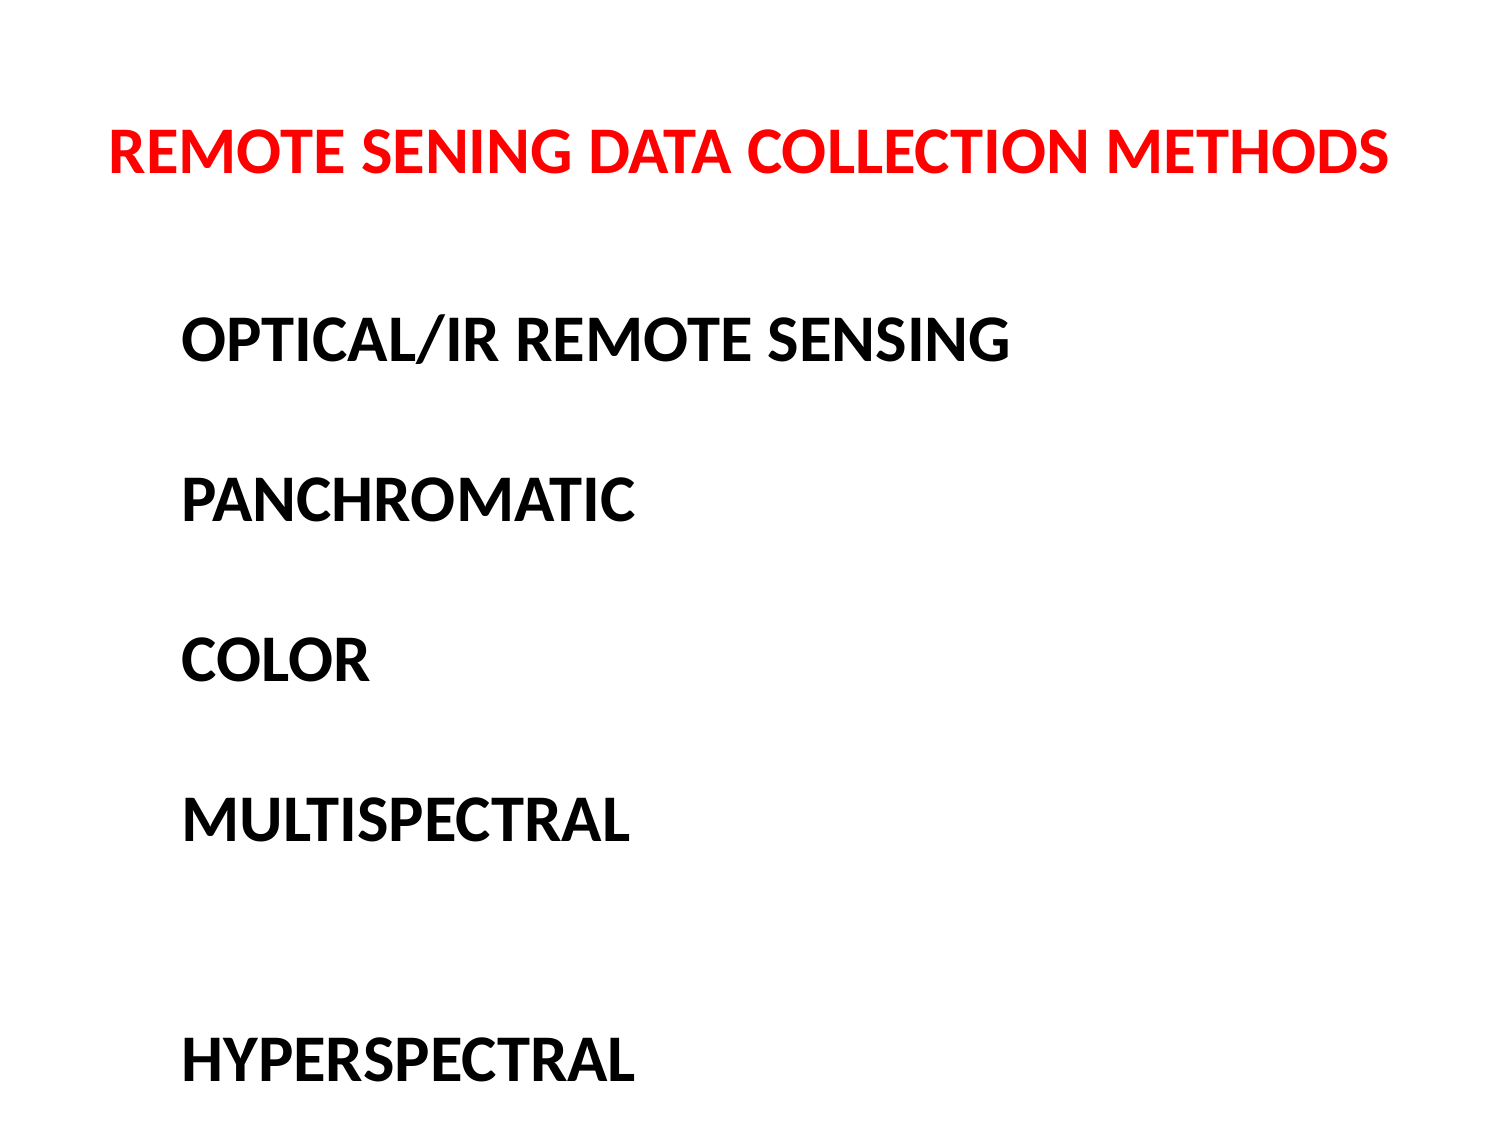

REMOTE SENING DATA COLLECTION METHODS
OPTICAL/IR REMOTE SENSING

PANCHROMATIC

COLOR

MULTISPECTRAL

HYPERSPECTRAL